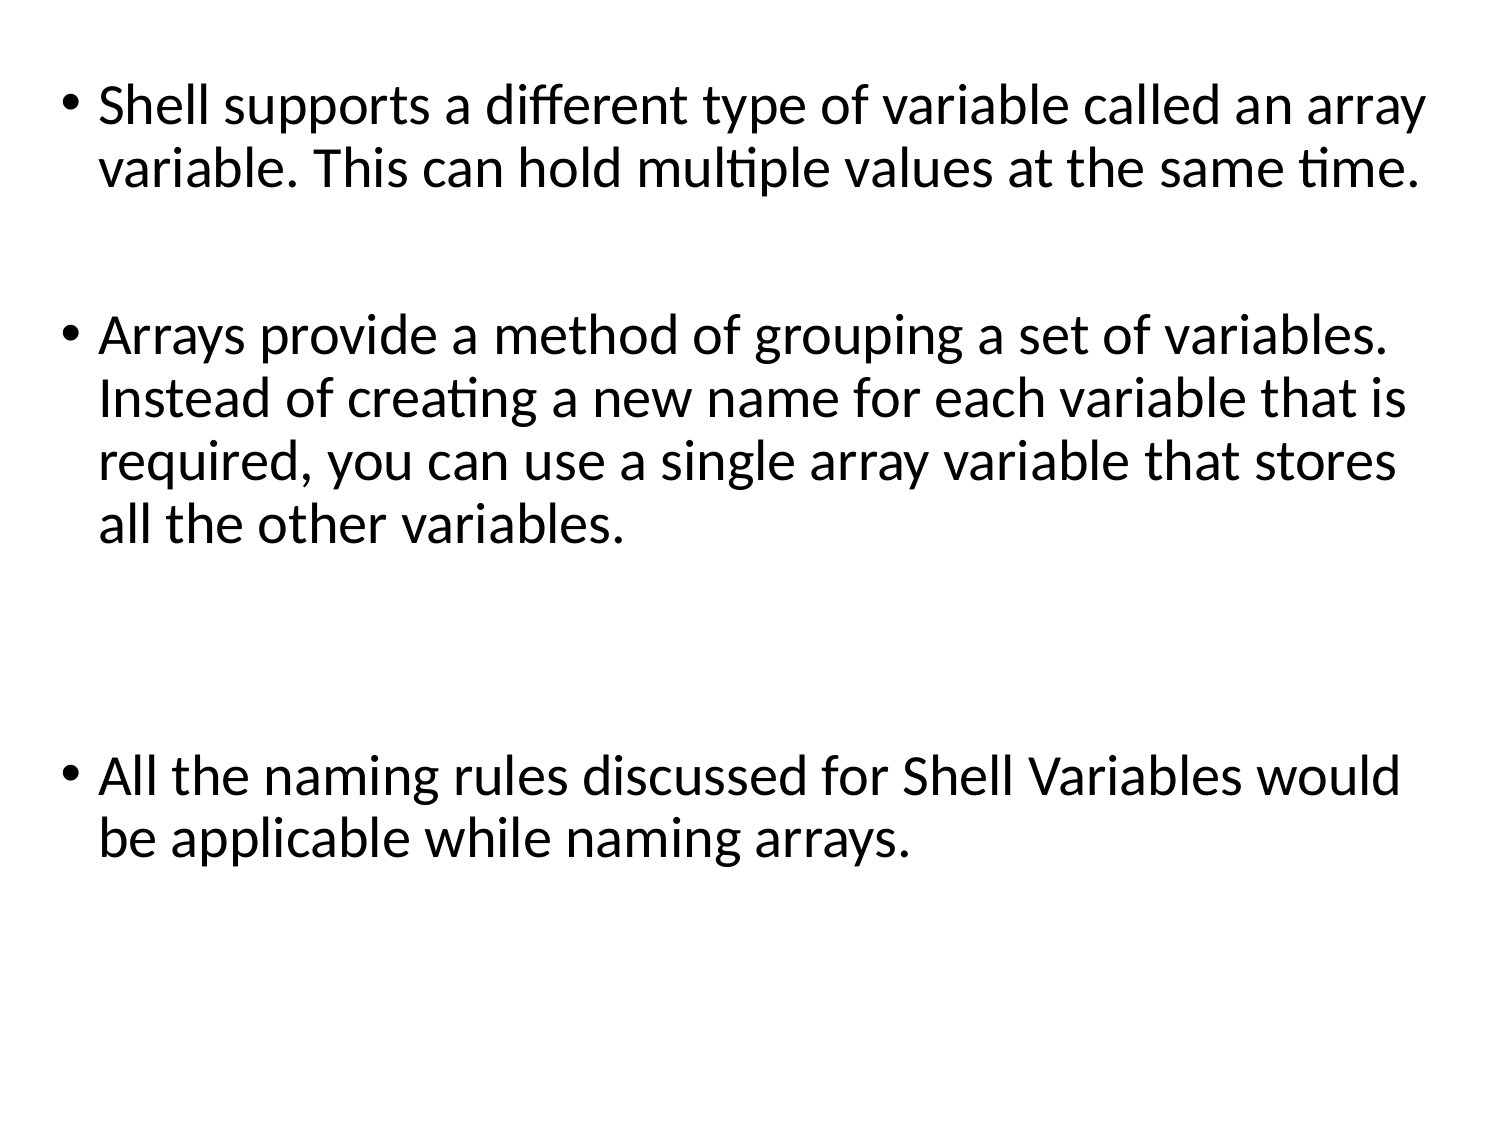

Shell supports a different type of variable called an array variable. This can hold multiple values at the same time.

Arrays provide a method of grouping a set of variables. Instead of creating a new name for each variable that is required, you can use a single array variable that stores all the other variables.

All the naming rules discussed for Shell Variables would be applicable while naming arrays.